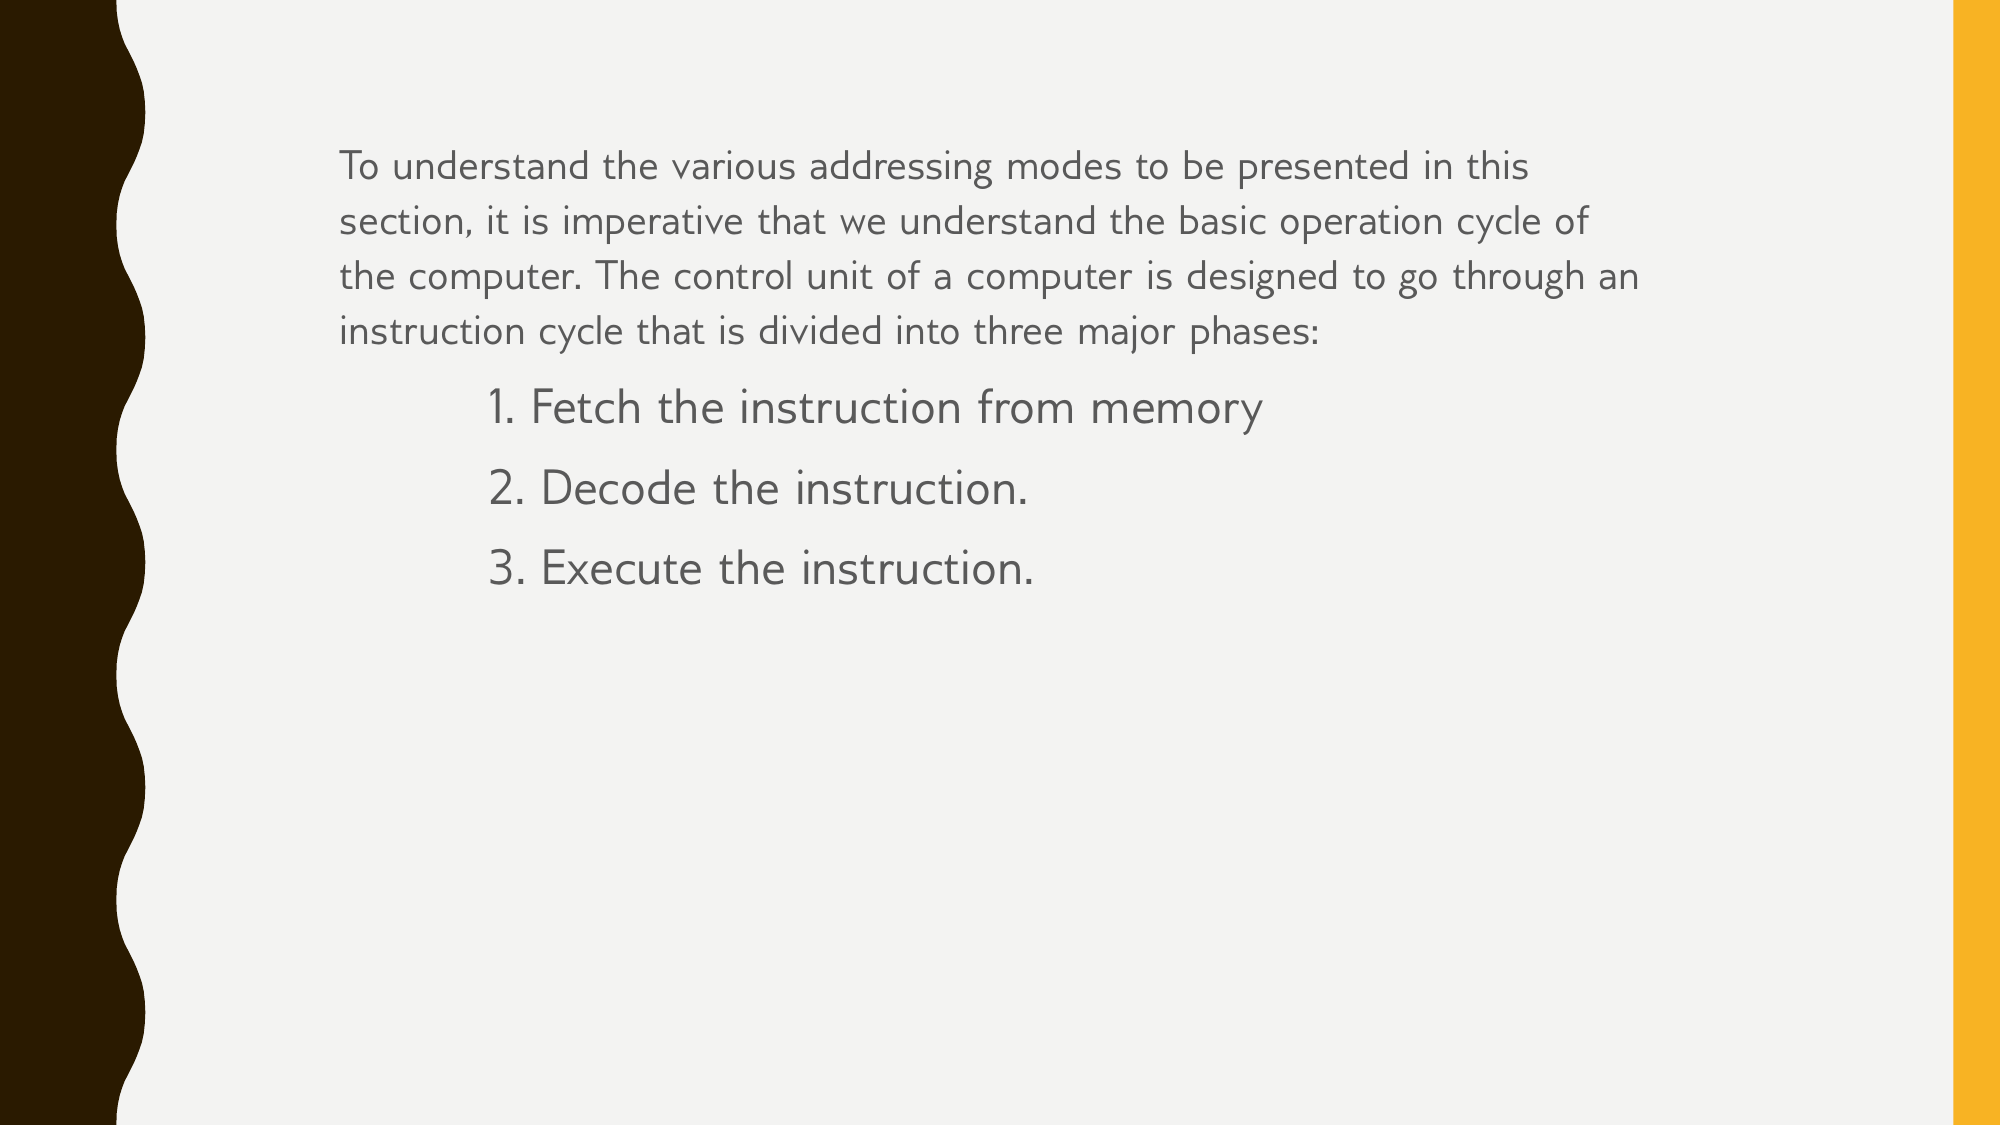

To understand the various addressing modes to be presented in this section, it is imperative that we understand the basic operation cycle of the computer. The control unit of a computer is designed to go through an instruction cycle that is divided into three major phases:
	1. Fetch the instruction from memory
	2. Decode the instruction.
	3. Execute the instruction.